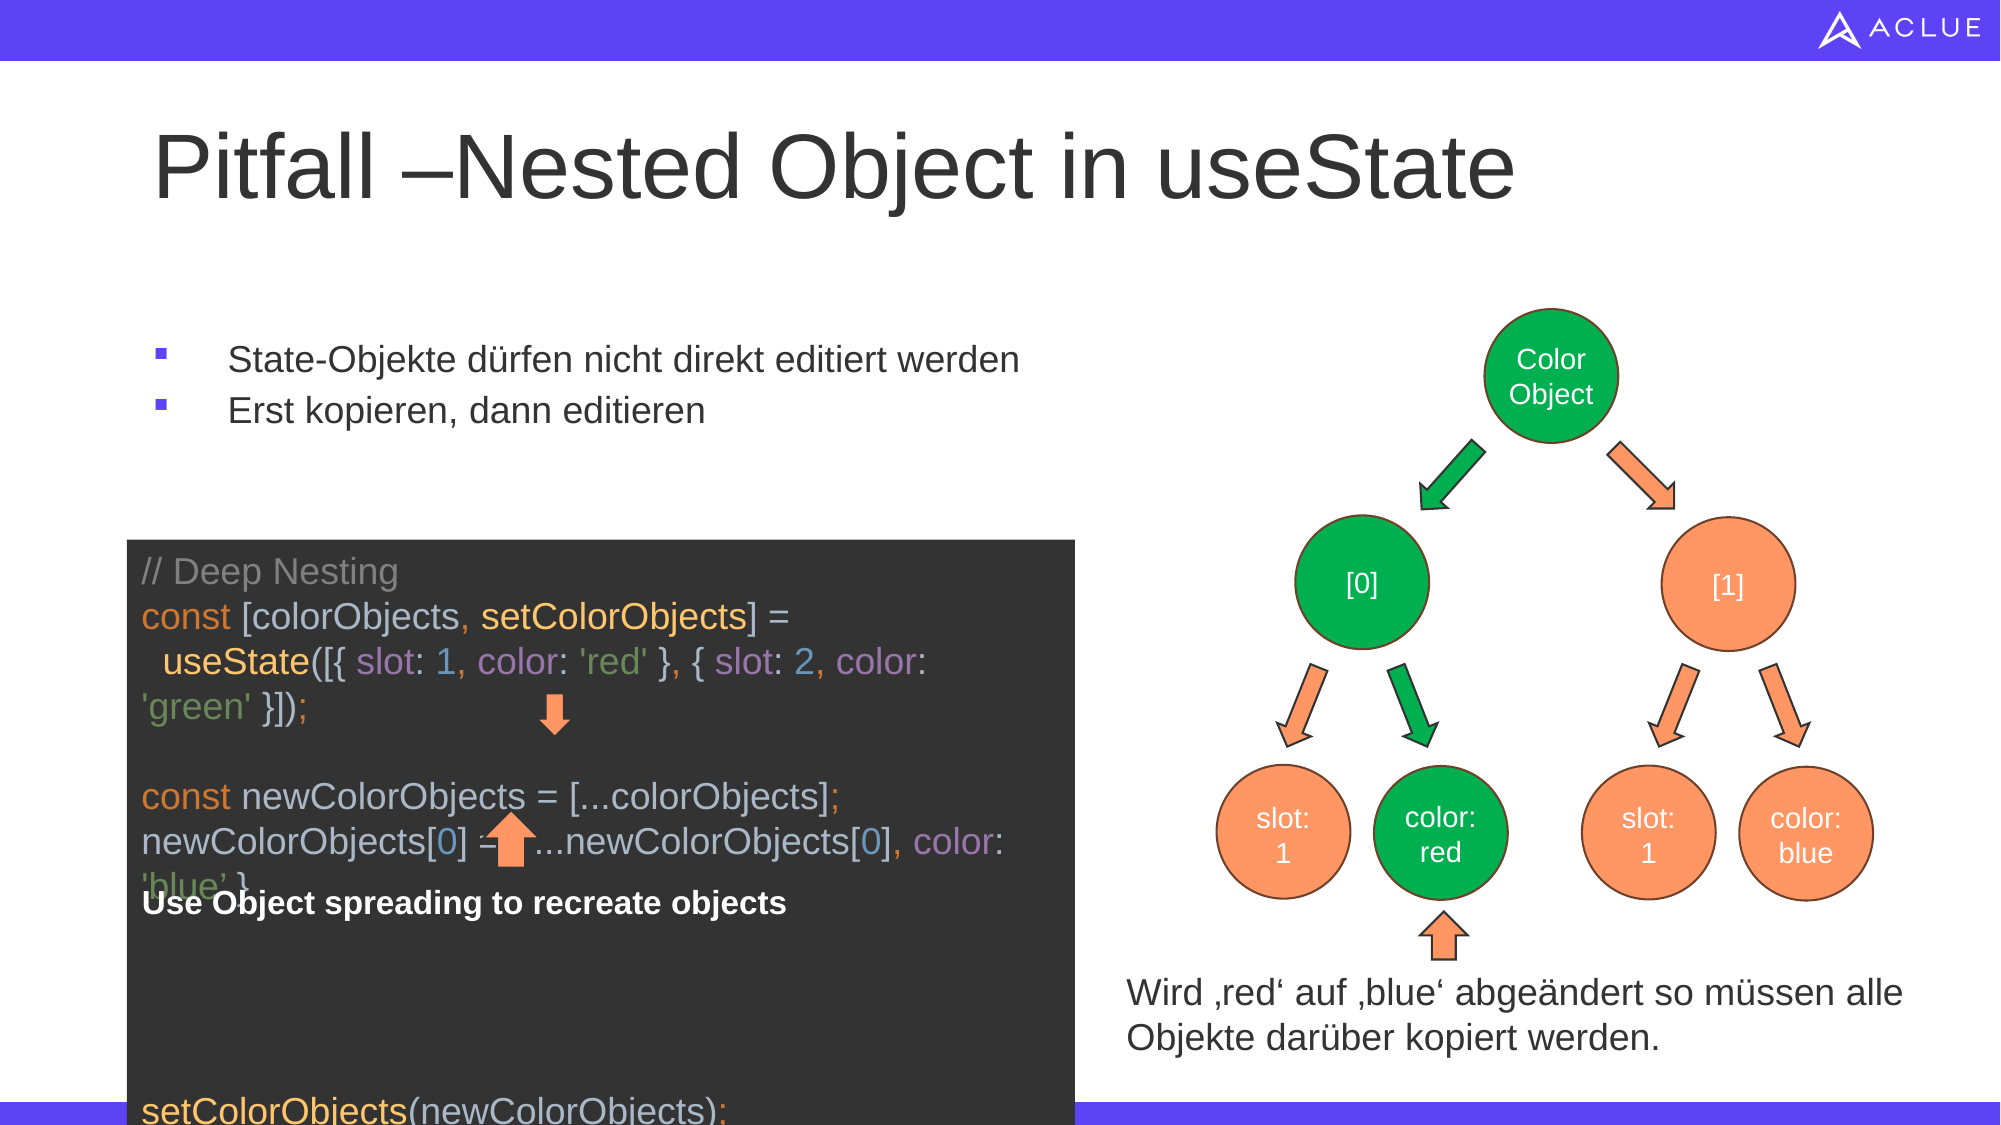

# Pitfall –Nested Object in useState

State-Objekte dürfen nicht direkt editiert werden
Erst kopieren, dann editieren
Color
Object

// Deep Nesting
const [colorObjects, setColorObjects] =
  useState([{ slot: 1, color: 'red' }, { slot: 2, color: 'green' }]);
const newColorObjects = [...colorObjects];
newColorObjects[0] = { ...newColorObjects[0], color: 'blue’ }

setColorObjects(newColorObjects);
[0]
[1]

color: red
slot:
1
color: blue
slot:
1

Use Object spreading to recreate objects

Wird ‚red‘ auf ‚blue‘ abgeändert so müssen alle Objekte darüber kopiert werden.